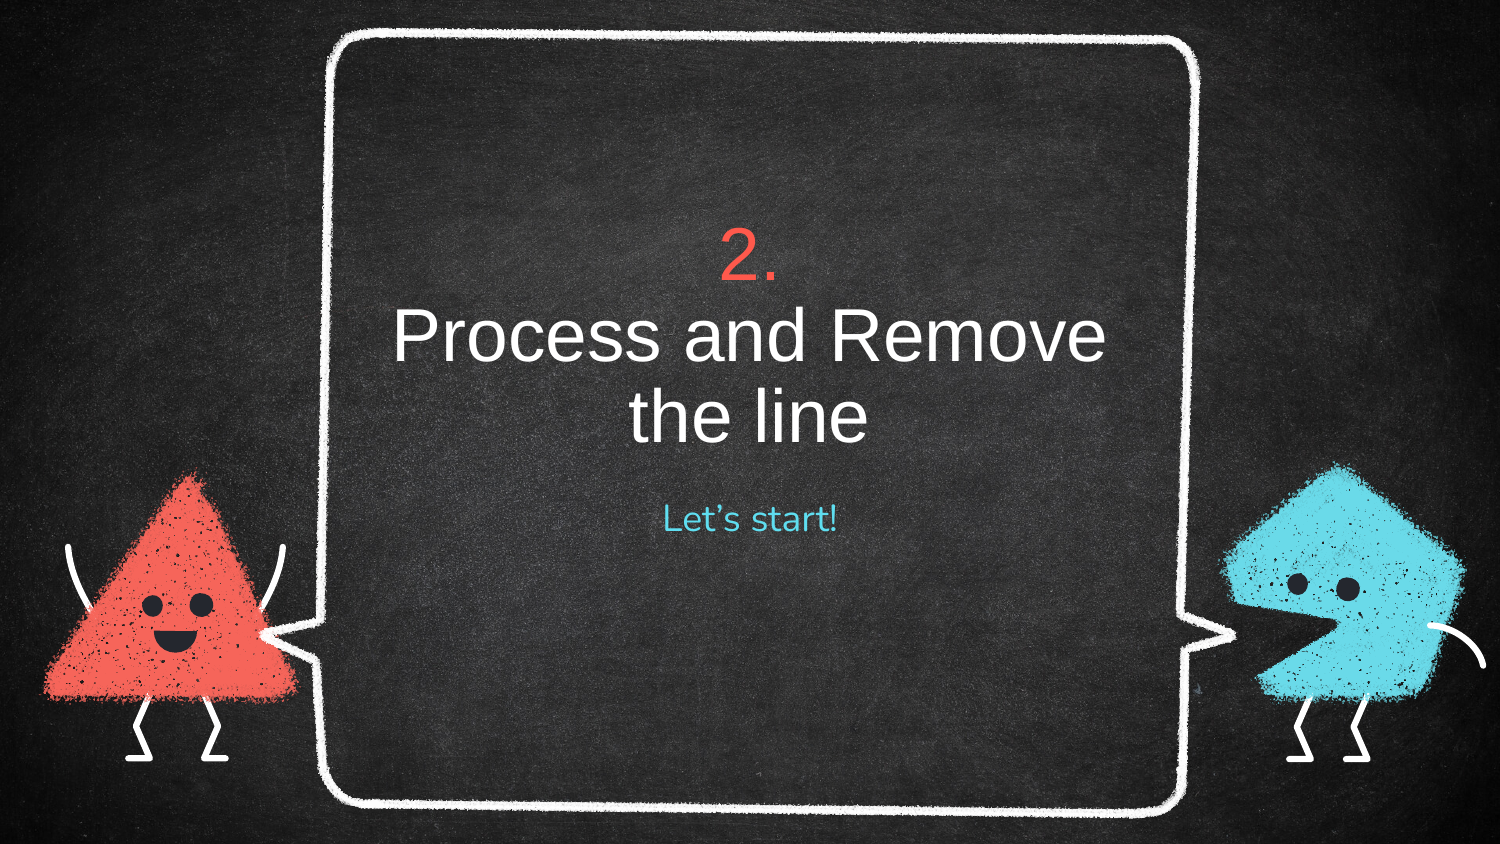

# 2.
Process and Remove the line
Let’s start!